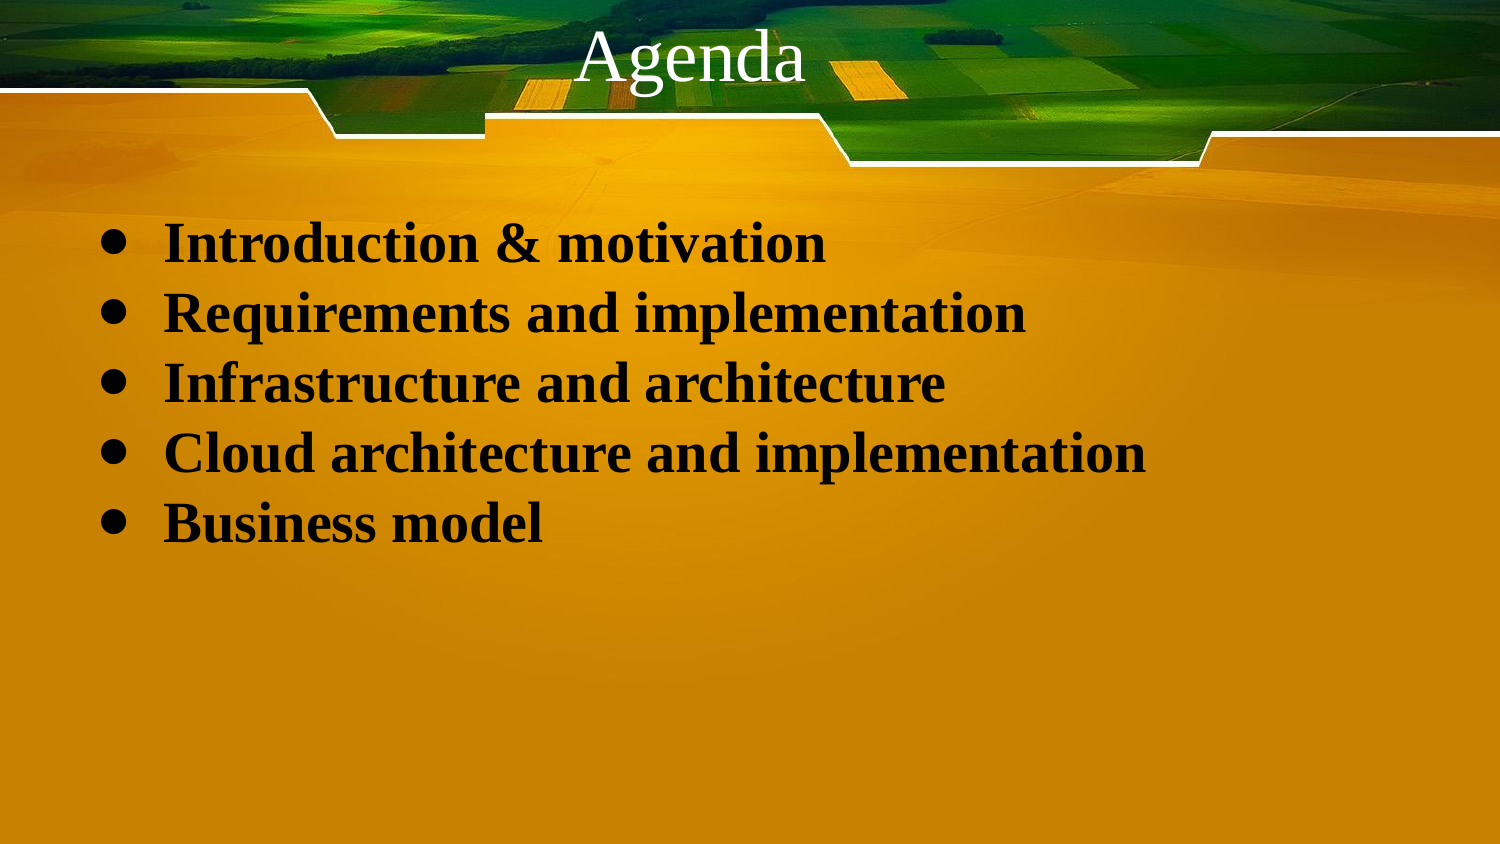

# Agenda
Introduction & motivation
Requirements and implementation
Infrastructure and architecture
Cloud architecture and implementation
Business model